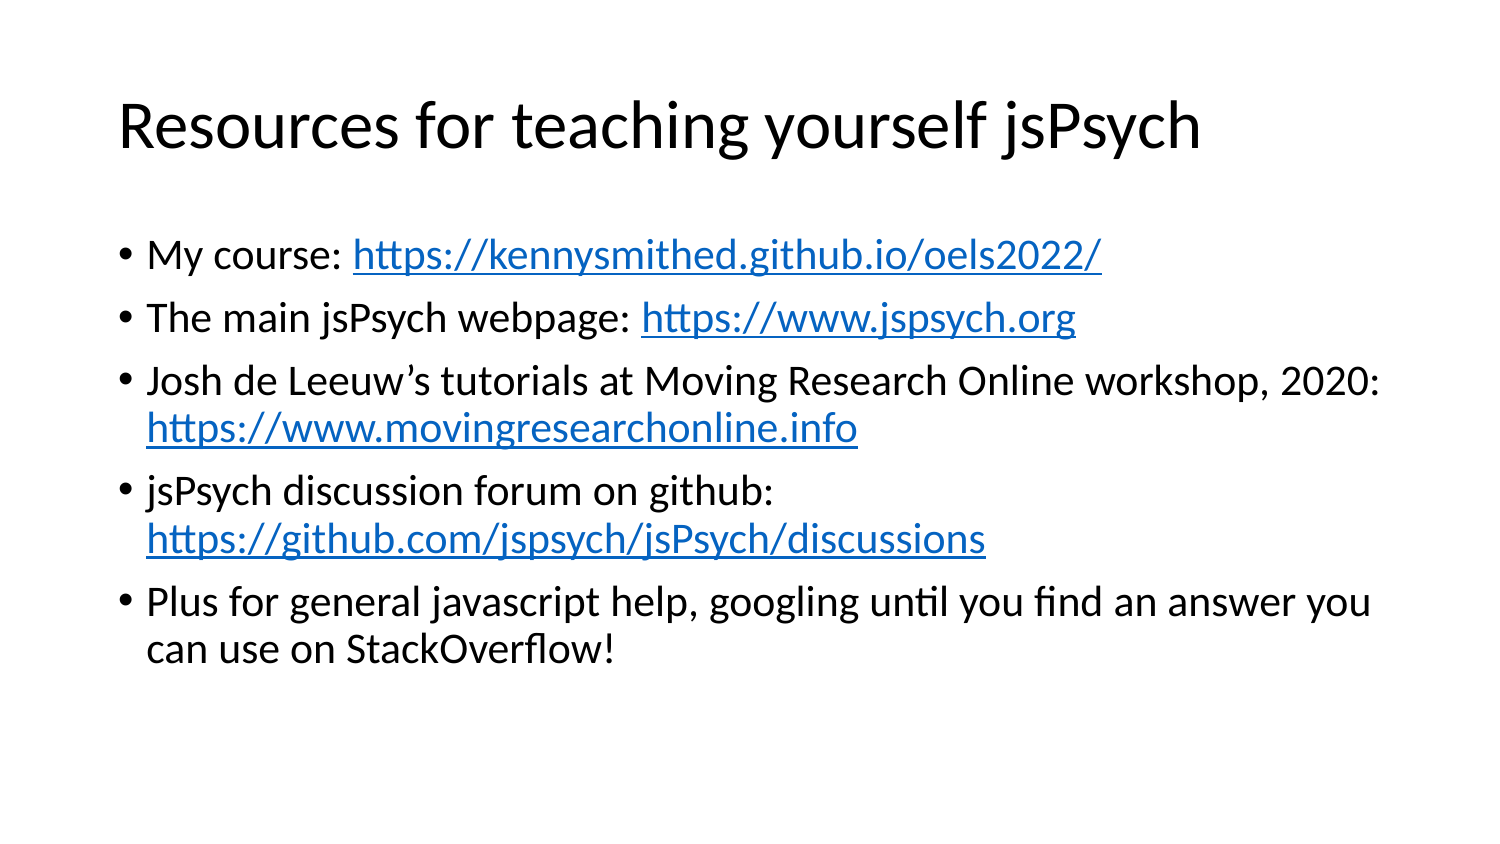

# Resources for teaching yourself jsPsych
My course: https://kennysmithed.github.io/oels2022/
The main jsPsych webpage: https://www.jspsych.org
Josh de Leeuw’s tutorials at Moving Research Online workshop, 2020: https://www.movingresearchonline.info
jsPsych discussion forum on github: https://github.com/jspsych/jsPsych/discussions
Plus for general javascript help, googling until you find an answer you can use on StackOverflow!